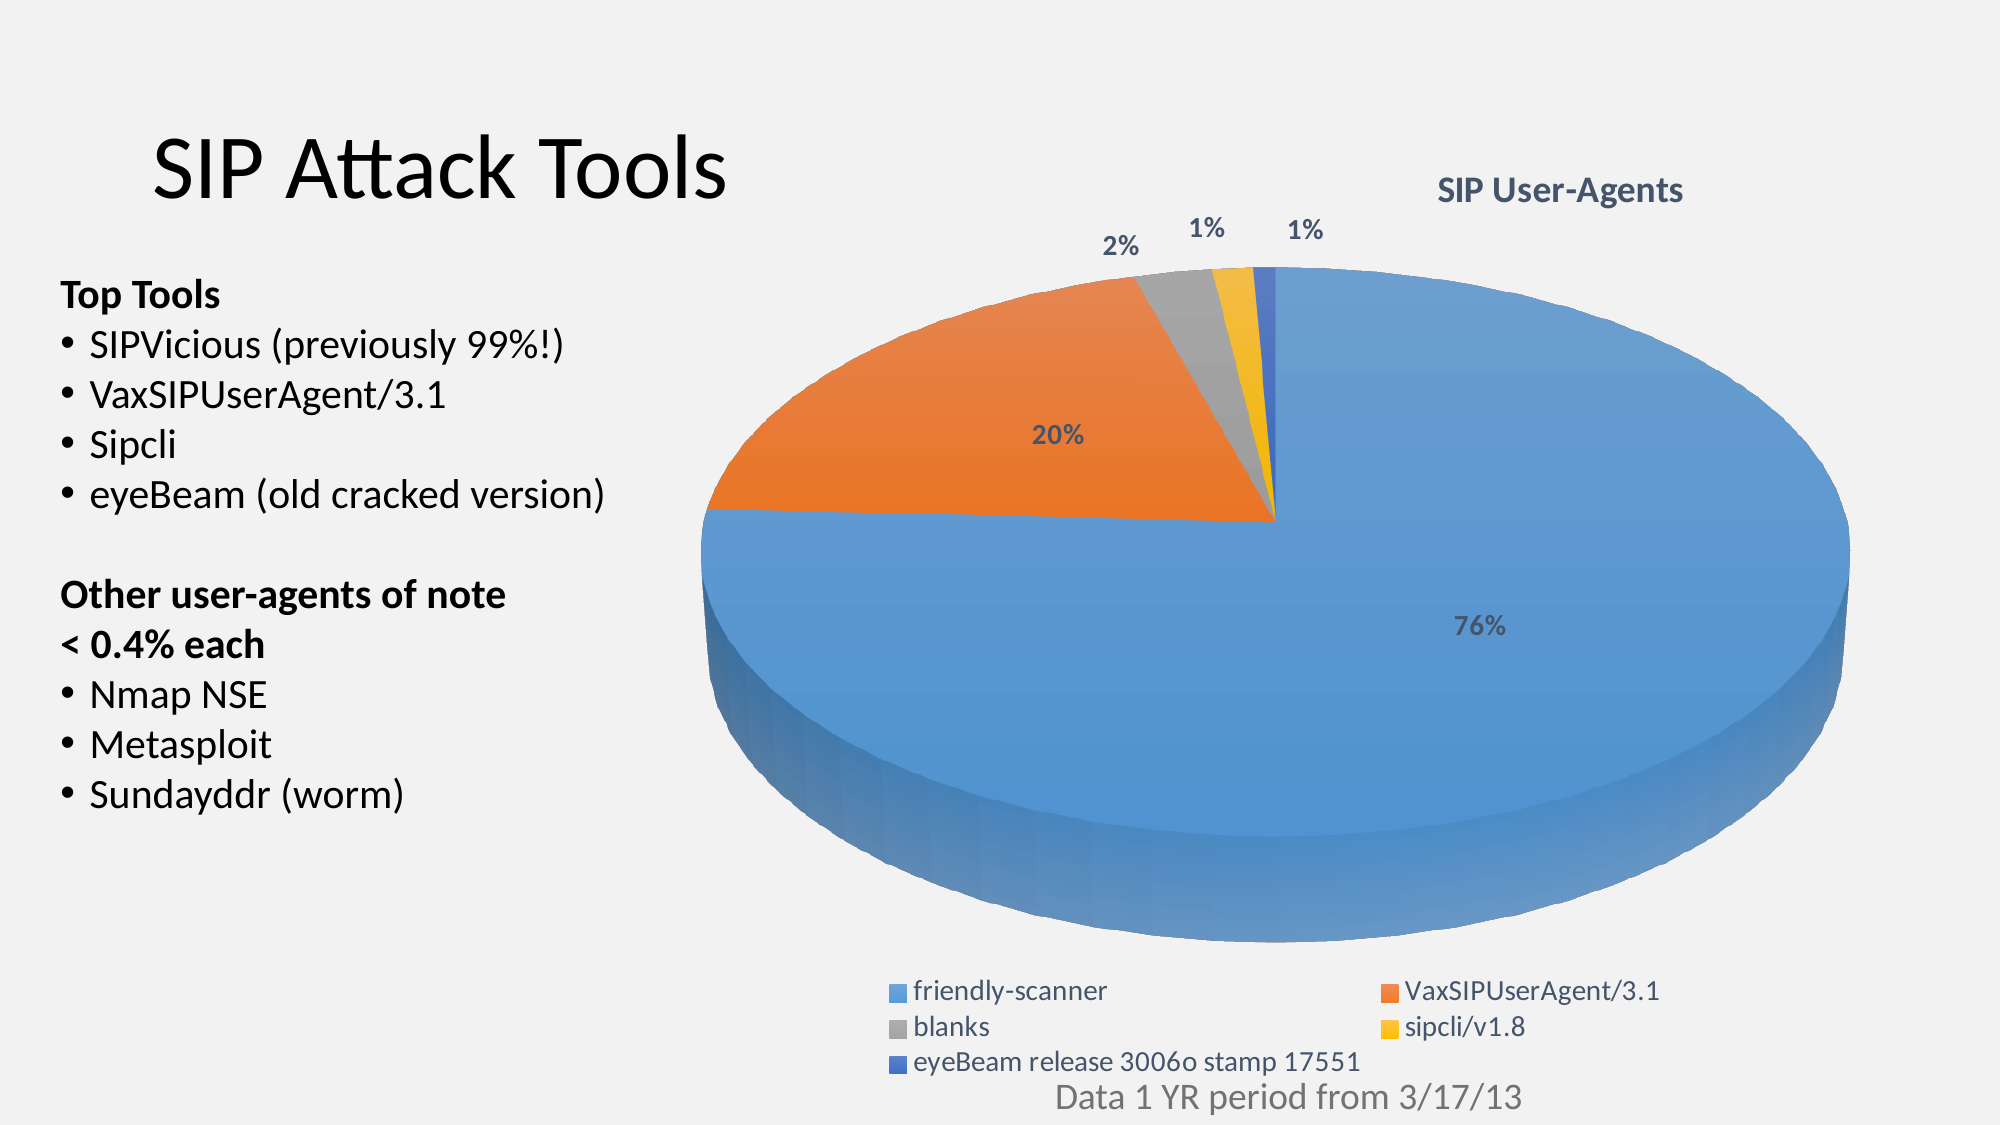

# SIP Attack Tools

[unsupported chart]

Top Tools
SIPVicious (previously 99%!)
VaxSIPUserAgent/3.1
Sipcli
eyeBeam (old cracked version)

Other user-agents of note
< 0.4% each
Nmap NSE
Metasploit
Sundayddr (worm)
Data 1 YR period from 3/17/13